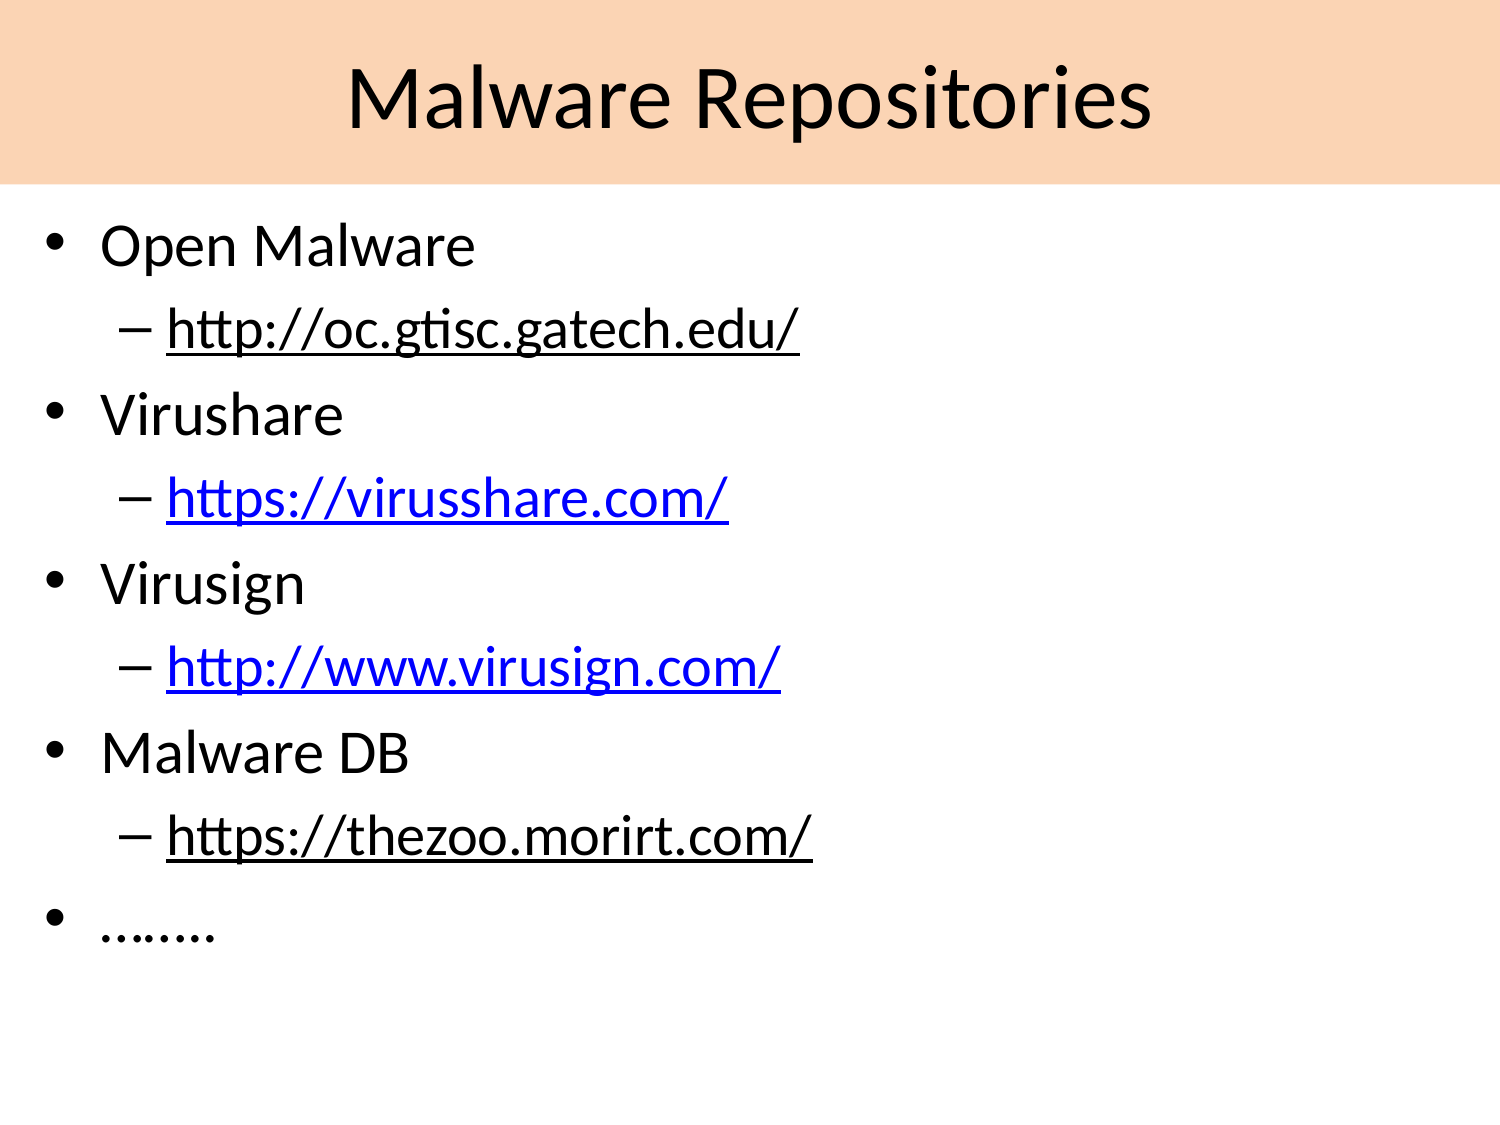

# Malware Repositories
Open Malware
http://oc.gtisc.gatech.edu/
Virushare
https://virusshare.com/
Virusign
http://www.virusign.com/
Malware DB
https://thezoo.morirt.com/
……..